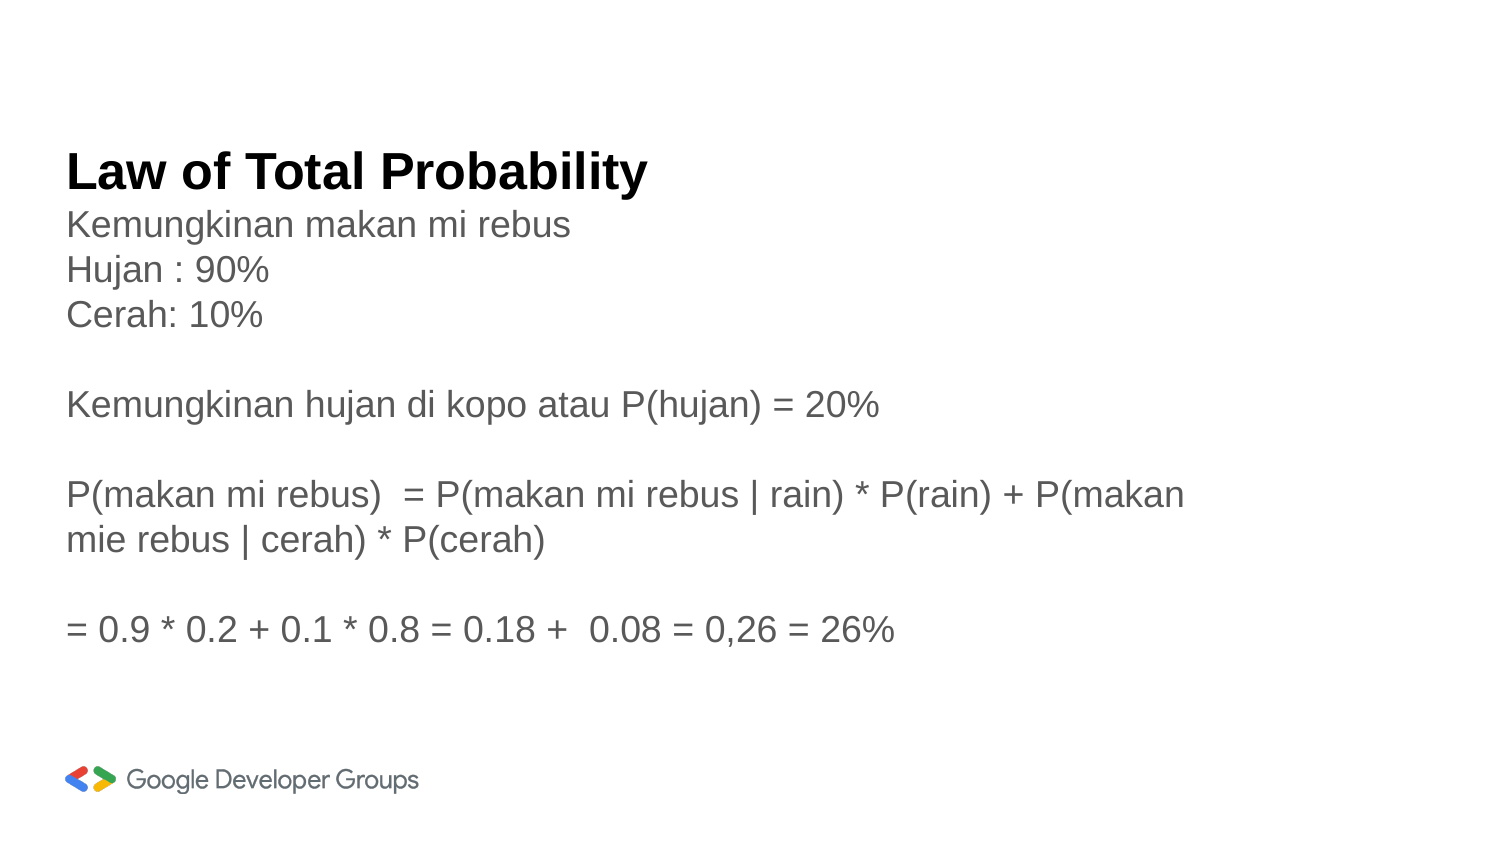

# Law of Total Probability
Kemungkinan makan mi rebus
Hujan : 90%
Cerah: 10%

Kemungkinan hujan di kopo atau P(hujan) = 20%

P(makan mi rebus)  = P(makan mi rebus | rain) * P(rain) + P(makan mie rebus | cerah) * P(cerah)

= 0.9 * 0.2 + 0.1 * 0.8 = 0.18 +  0.08 = 0,26 = 26%